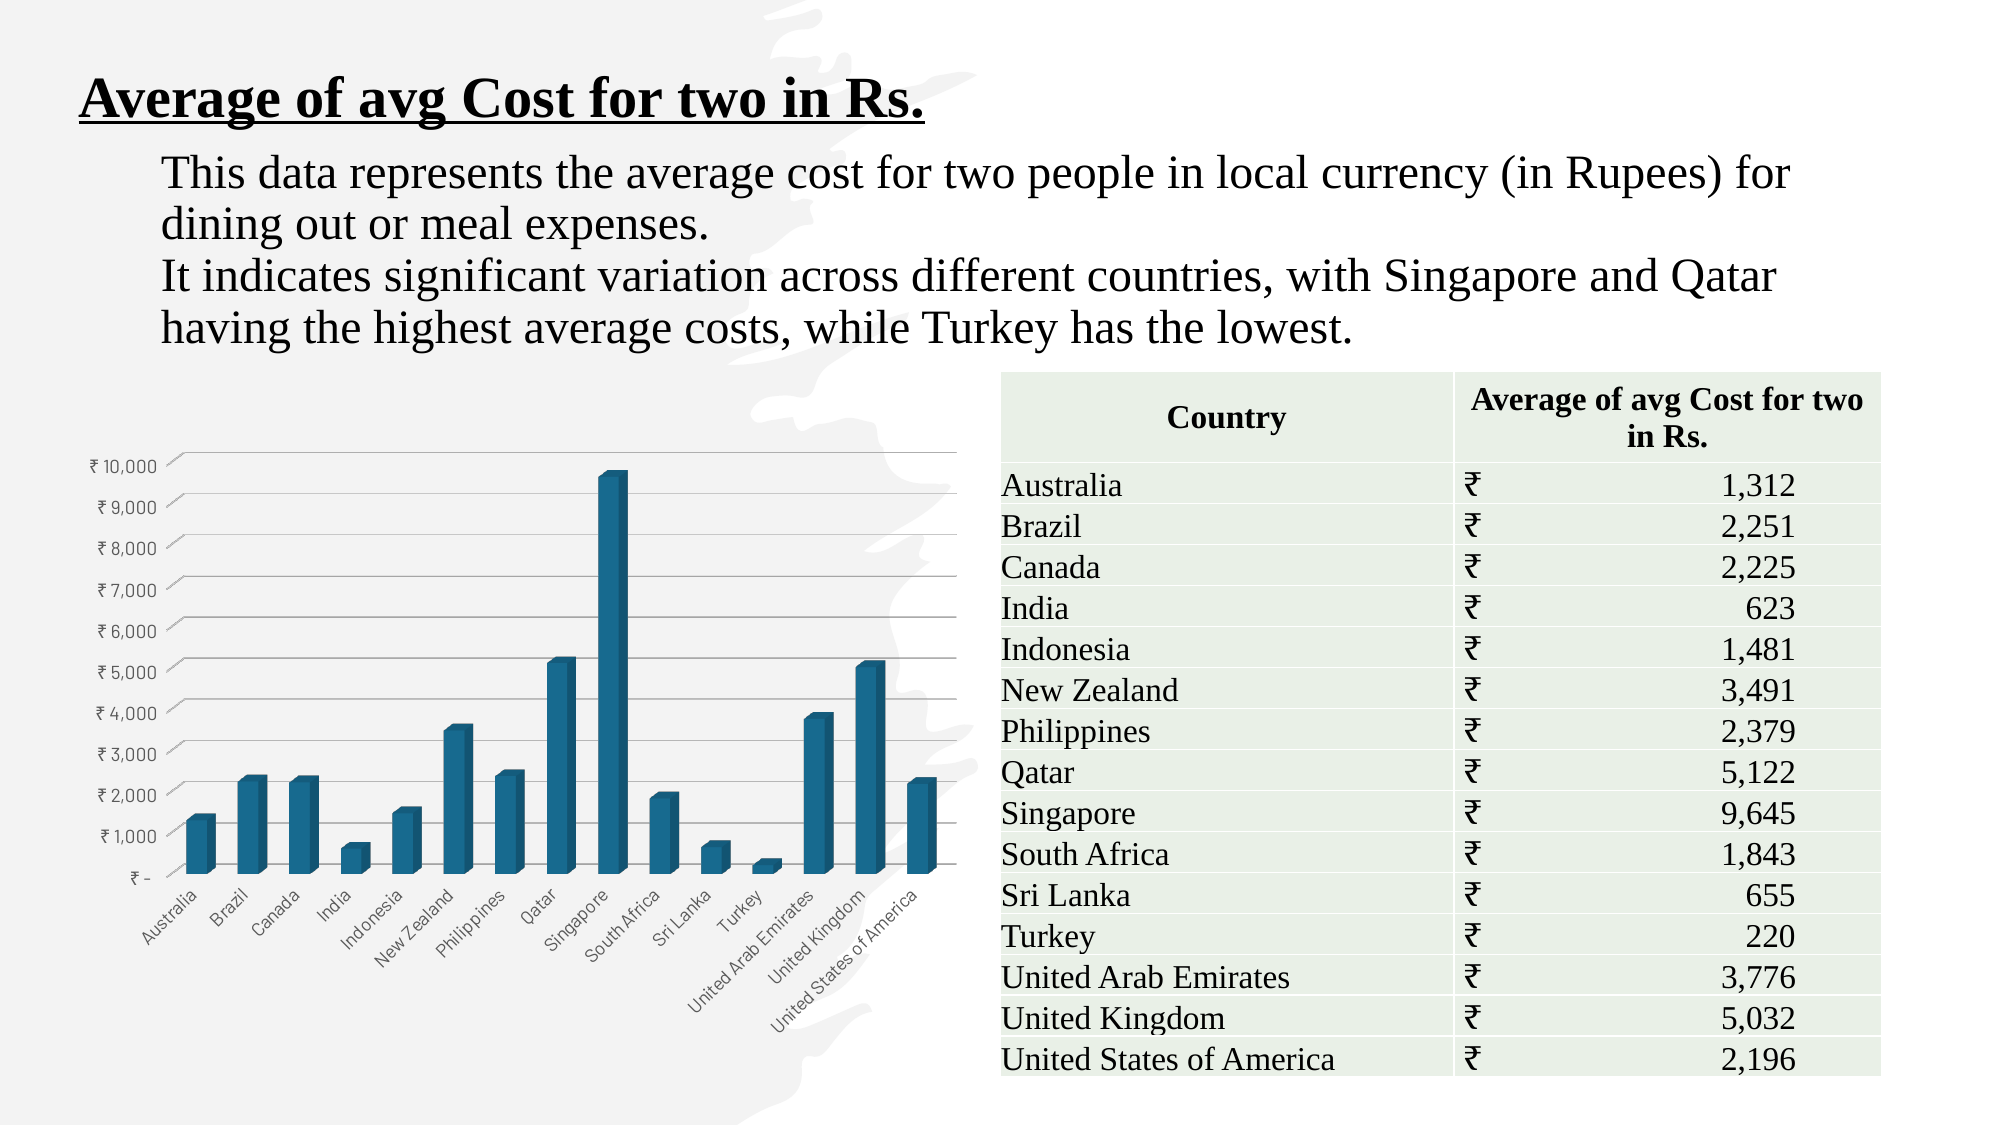

Average of avg Cost for two in Rs.
# This data represents the average cost for two people in local currency (in Rupees) for dining out or meal expenses. It indicates significant variation across different countries, with Singapore and Qatar having the highest average costs, while Turkey has the lowest.
| Country | Average of avg Cost for two in Rs. |
| --- | --- |
| Australia | ₹ 1,312 |
| Brazil | ₹ 2,251 |
| Canada | ₹ 2,225 |
| India | ₹ 623 |
| Indonesia | ₹ 1,481 |
| New Zealand | ₹ 3,491 |
| Philippines | ₹ 2,379 |
| Qatar | ₹ 5,122 |
| Singapore | ₹ 9,645 |
| South Africa | ₹ 1,843 |
| Sri Lanka | ₹ 655 |
| Turkey | ₹ 220 |
| United Arab Emirates | ₹ 3,776 |
| United Kingdom | ₹ 5,032 |
| United States of America | ₹ 2,196 |

[unsupported chart]